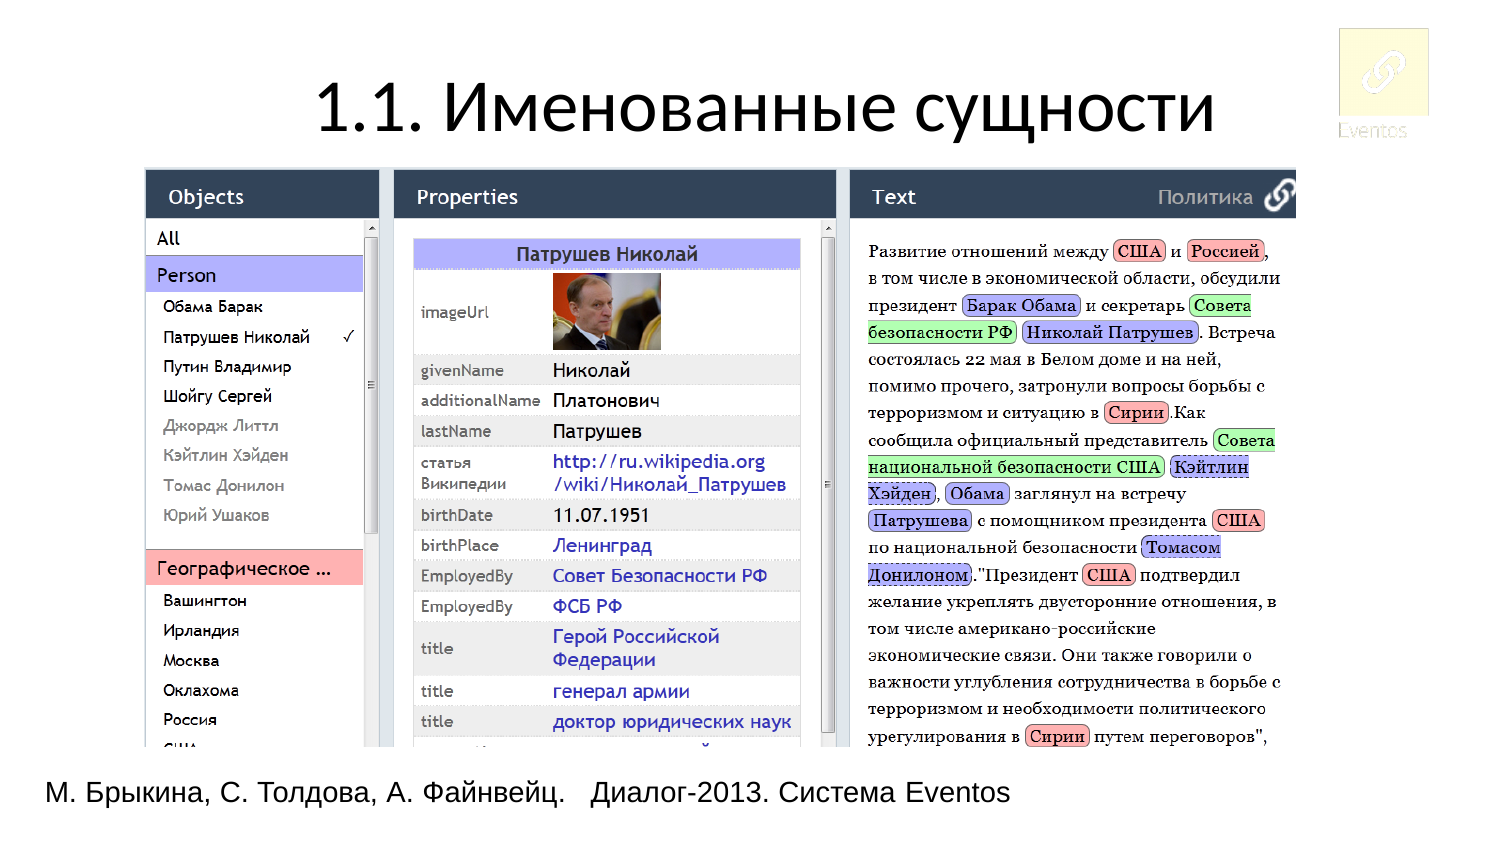

# 1.1. Именованные сущности

М. Брыкина, С. Толдова, А. Файнвейц.   Диалог-2013. Система Eventos